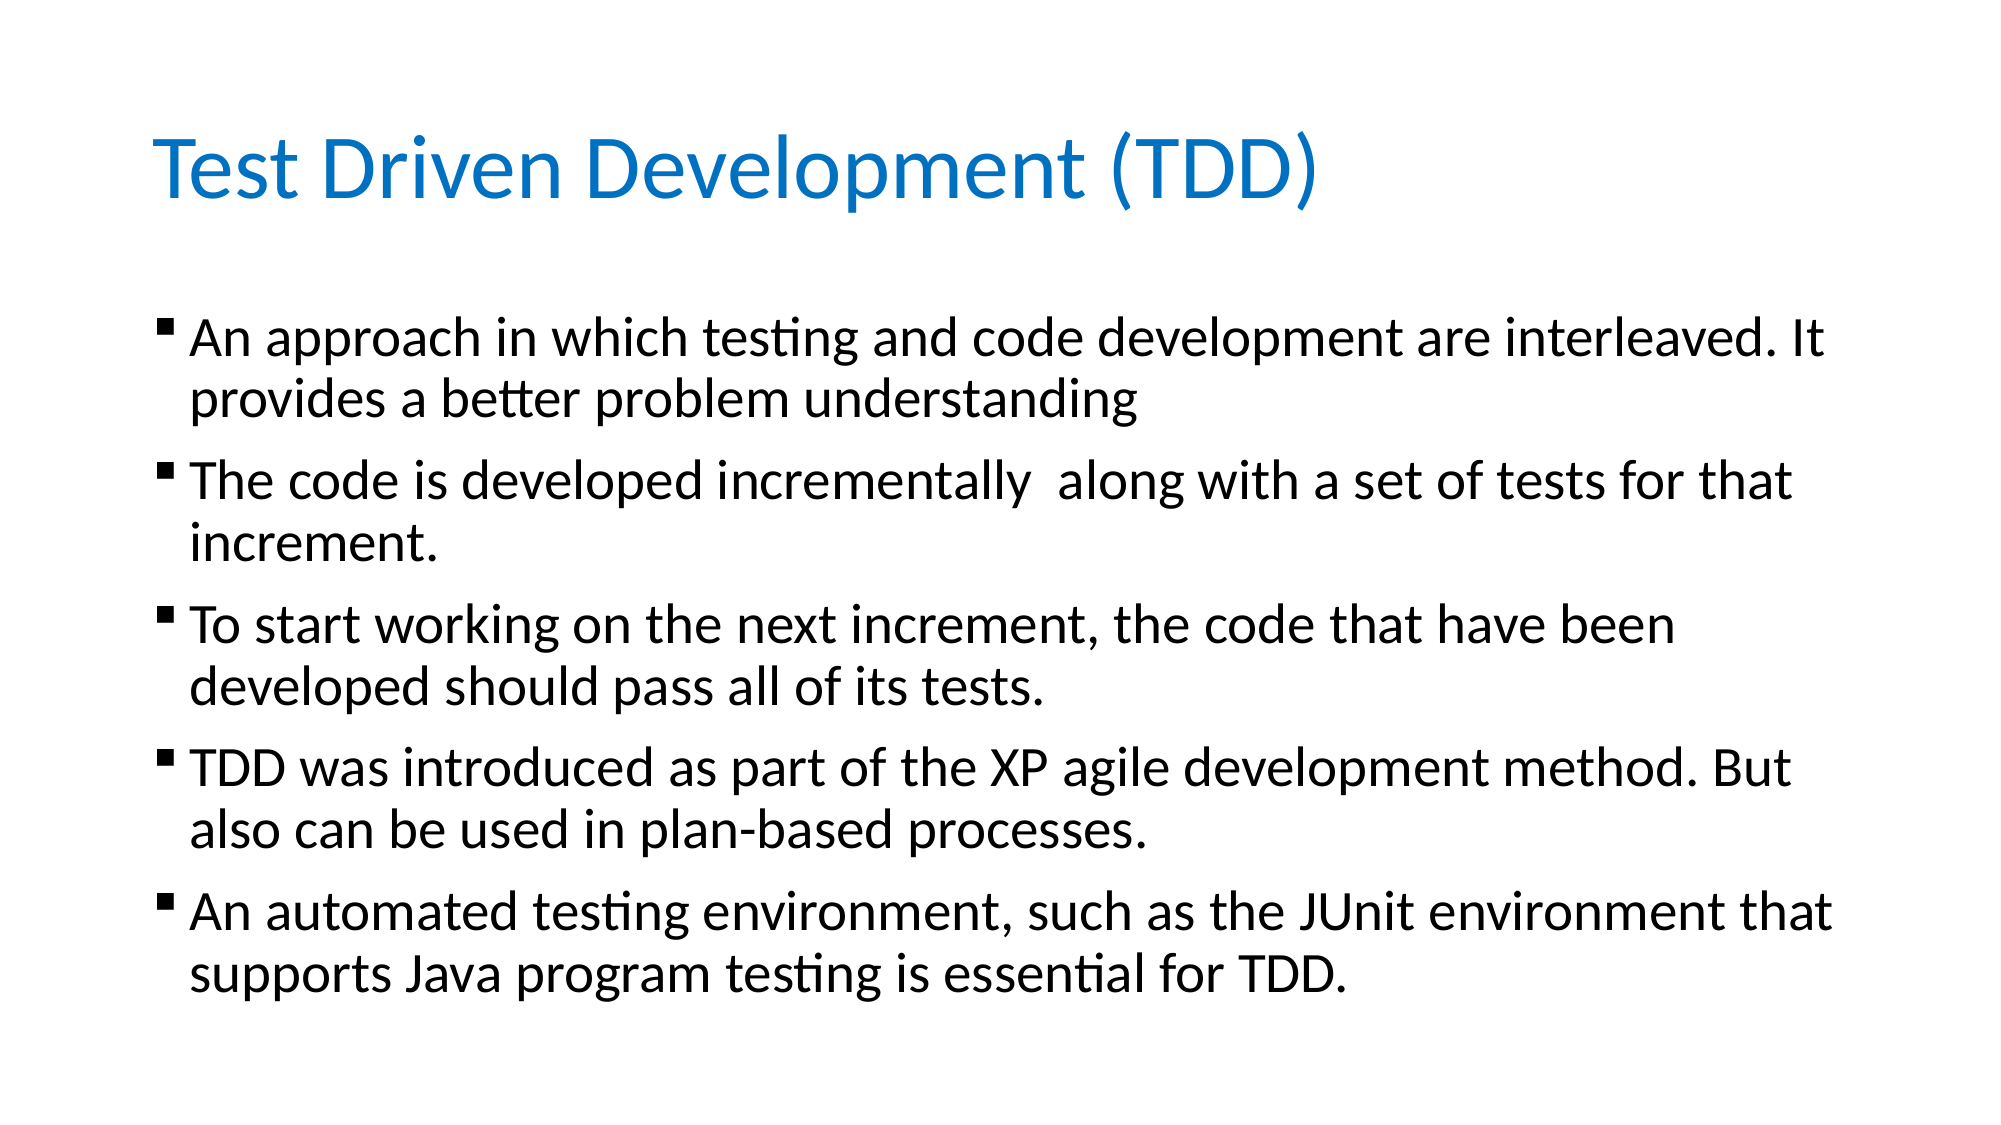

# Test Driven Development (TDD)
An approach in which testing and code development are interleaved. It provides a better problem understanding
The code is developed incrementally  along with a set of tests for that increment.
To start working on the next increment, the code that have been developed should pass all of its tests.
TDD was introduced as part of the XP agile development method. But also can be used in plan-based processes.
An automated testing environment, such as the JUnit environment that supports Java program testing is essential for TDD.